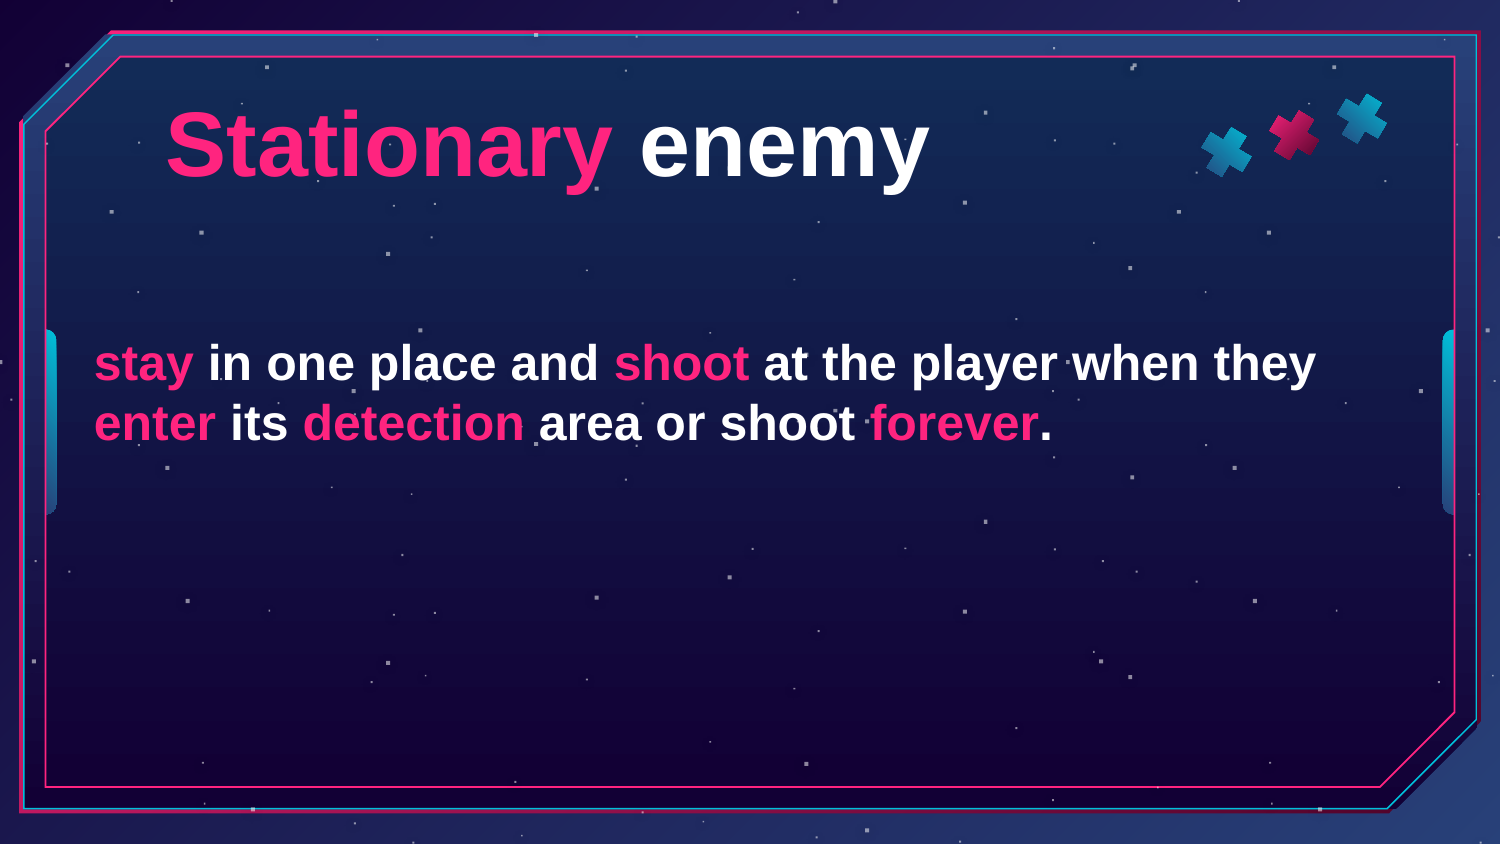

Stationary enemy

stay in one place and shoot at the player when they enter its detection area or shoot forever.